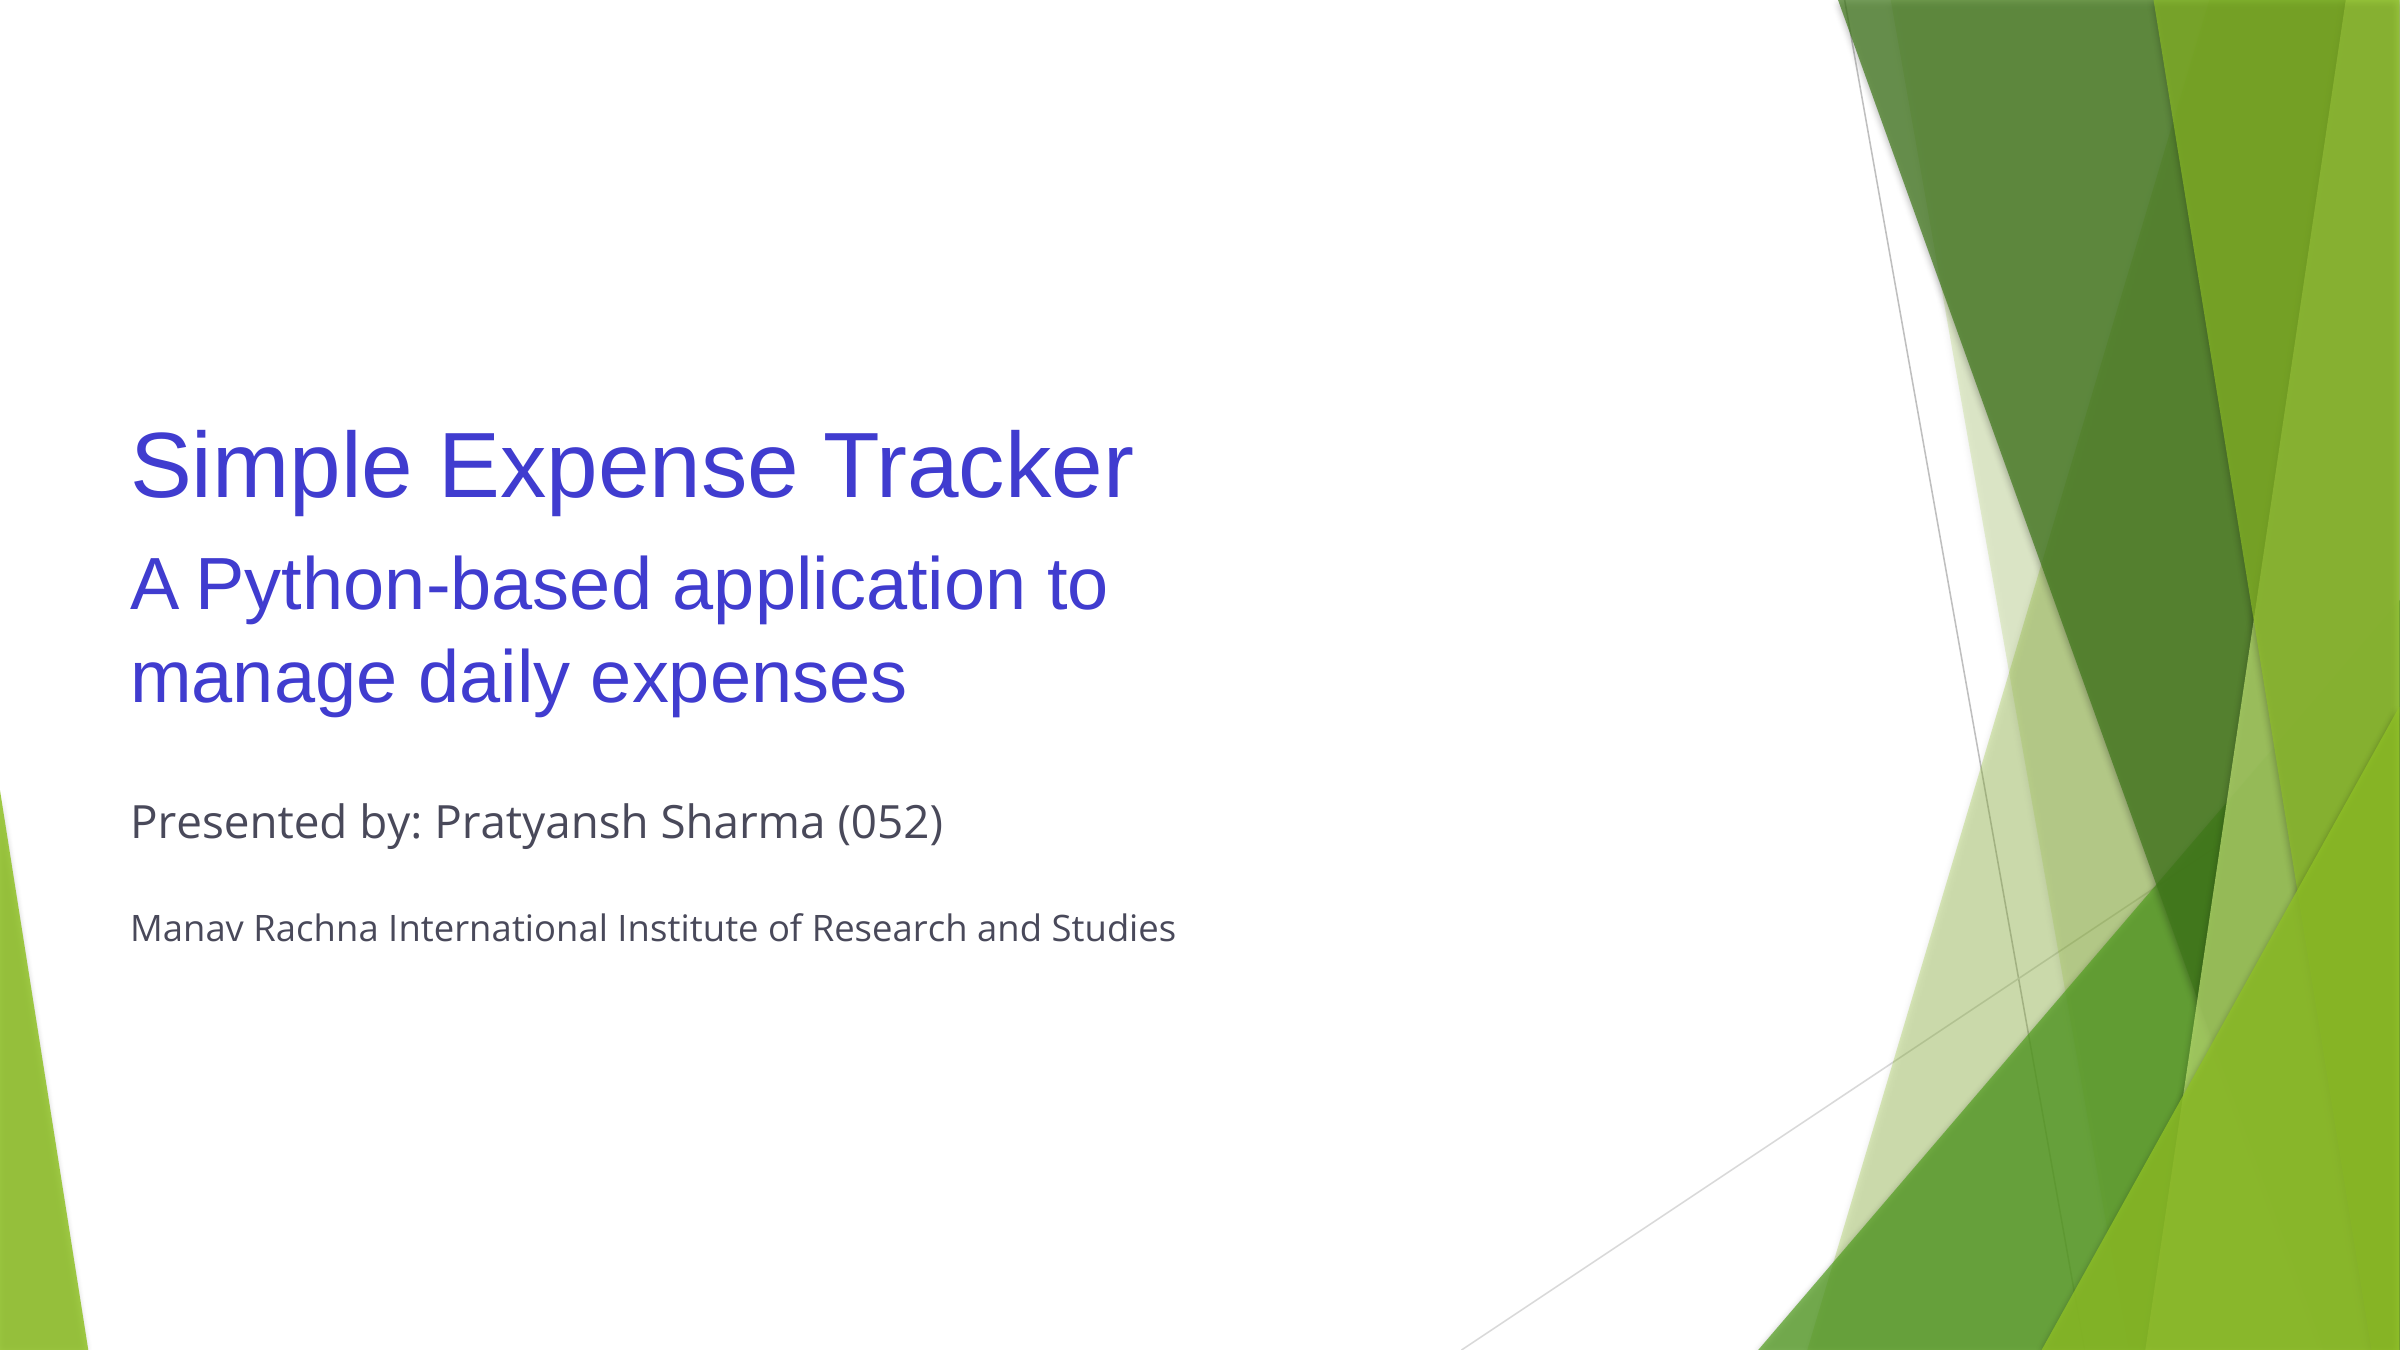

Simple Expense Tracker
A Python-based application to manage daily expenses
Presented by: Pratyansh Sharma (052)
Manav Rachna International Institute of Research and Studies